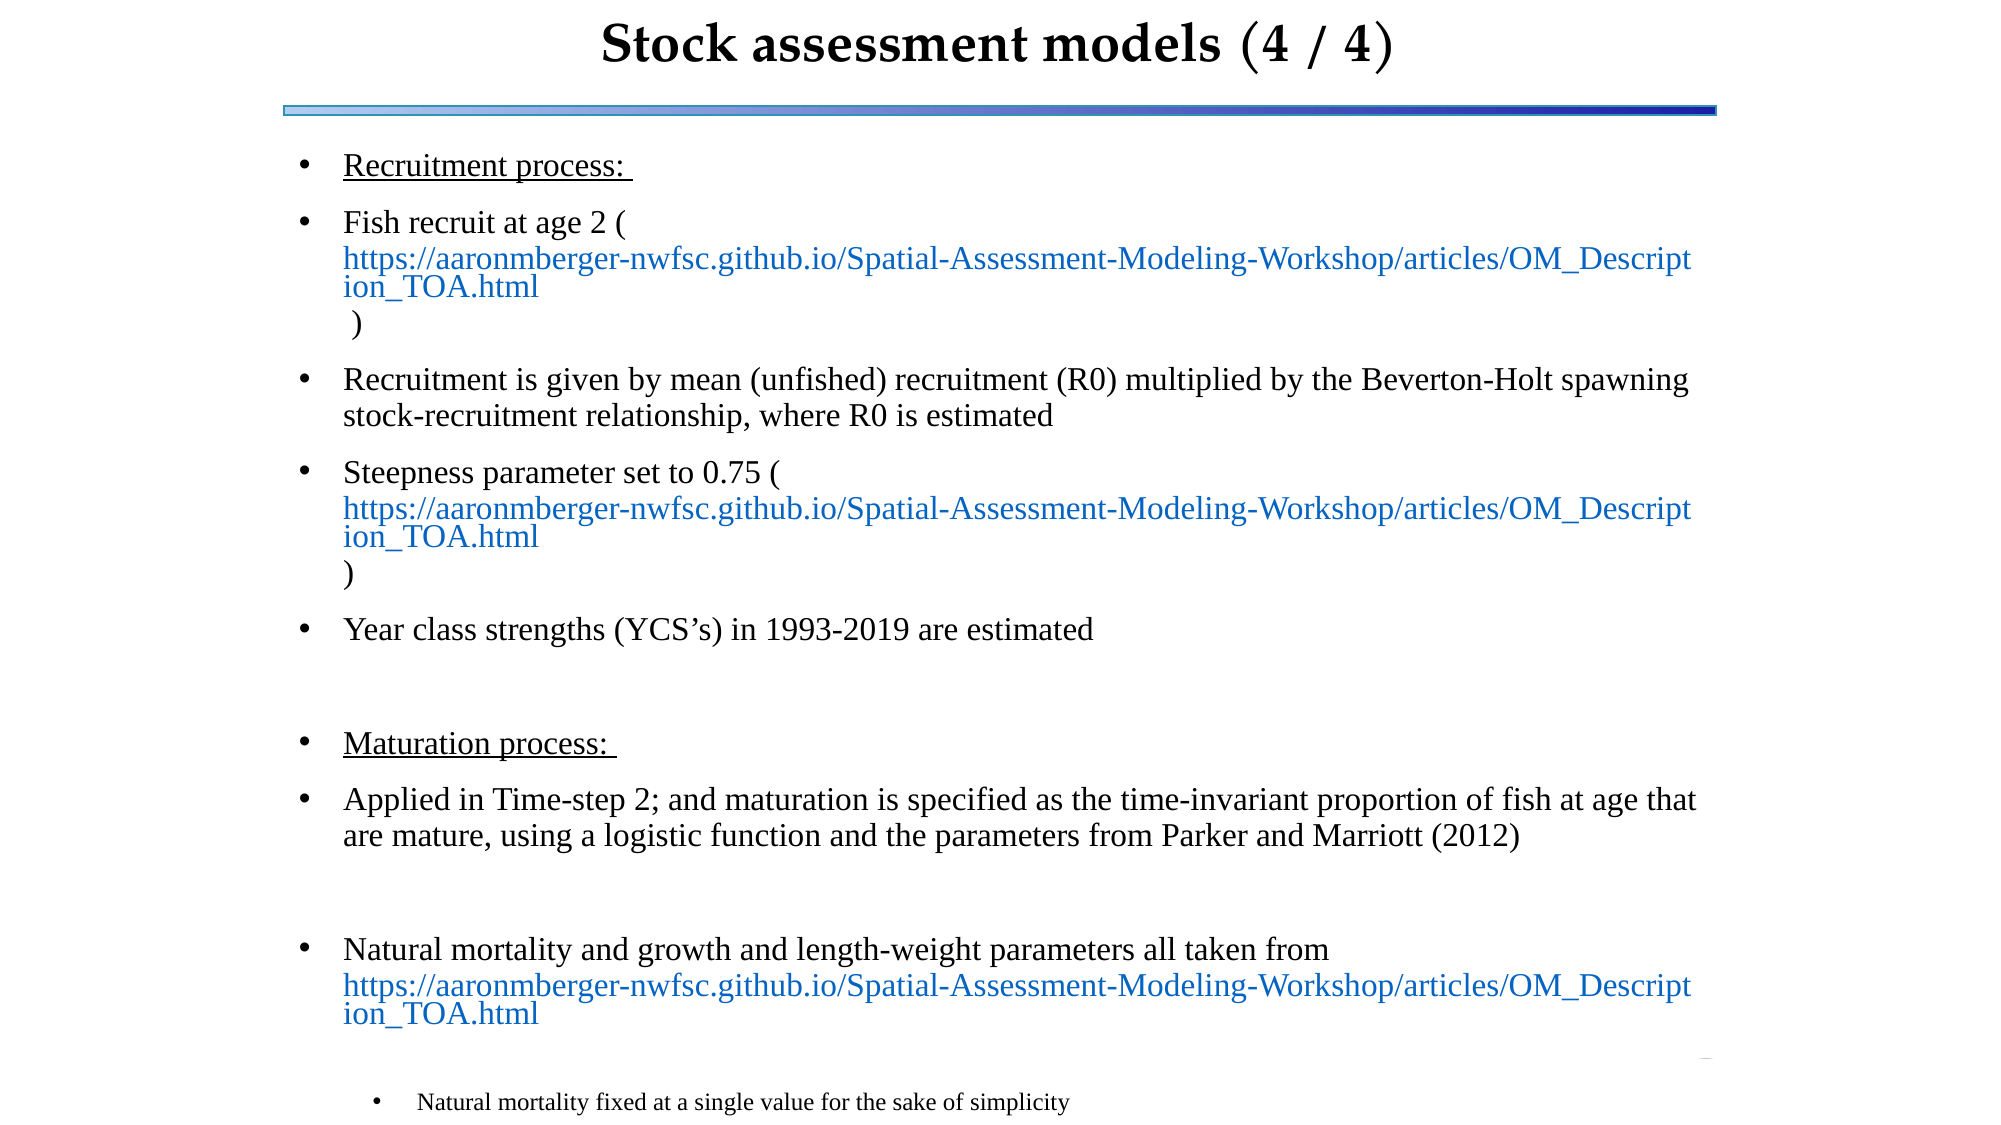

Stock assessment models (4 / 4)

Recruitment process:
Fish recruit at age 2 (https://aaronmberger-nwfsc.github.io/Spatial-Assessment-Modeling-Workshop/articles/OM_Description_TOA.html )
Recruitment is given by mean (unfished) recruitment (R0) multiplied by the Beverton-Holt spawning stock-recruitment relationship, where R0 is estimated
Steepness parameter set to 0.75 (https://aaronmberger-nwfsc.github.io/Spatial-Assessment-Modeling-Workshop/articles/OM_Description_TOA.html)
Year class strengths (YCS’s) in 1993-2019 are estimated

Maturation process:
Applied in Time-step 2; and maturation is specified as the time-invariant proportion of fish at age that are mature, using a logistic function and the parameters from Parker and Marriott (2012)

Natural mortality and growth and length-weight parameters all taken from https://aaronmberger-nwfsc.github.io/Spatial-Assessment-Modeling-Workshop/articles/OM_Description_TOA.html
Natural mortality fixed at a single value for the sake of simplicity